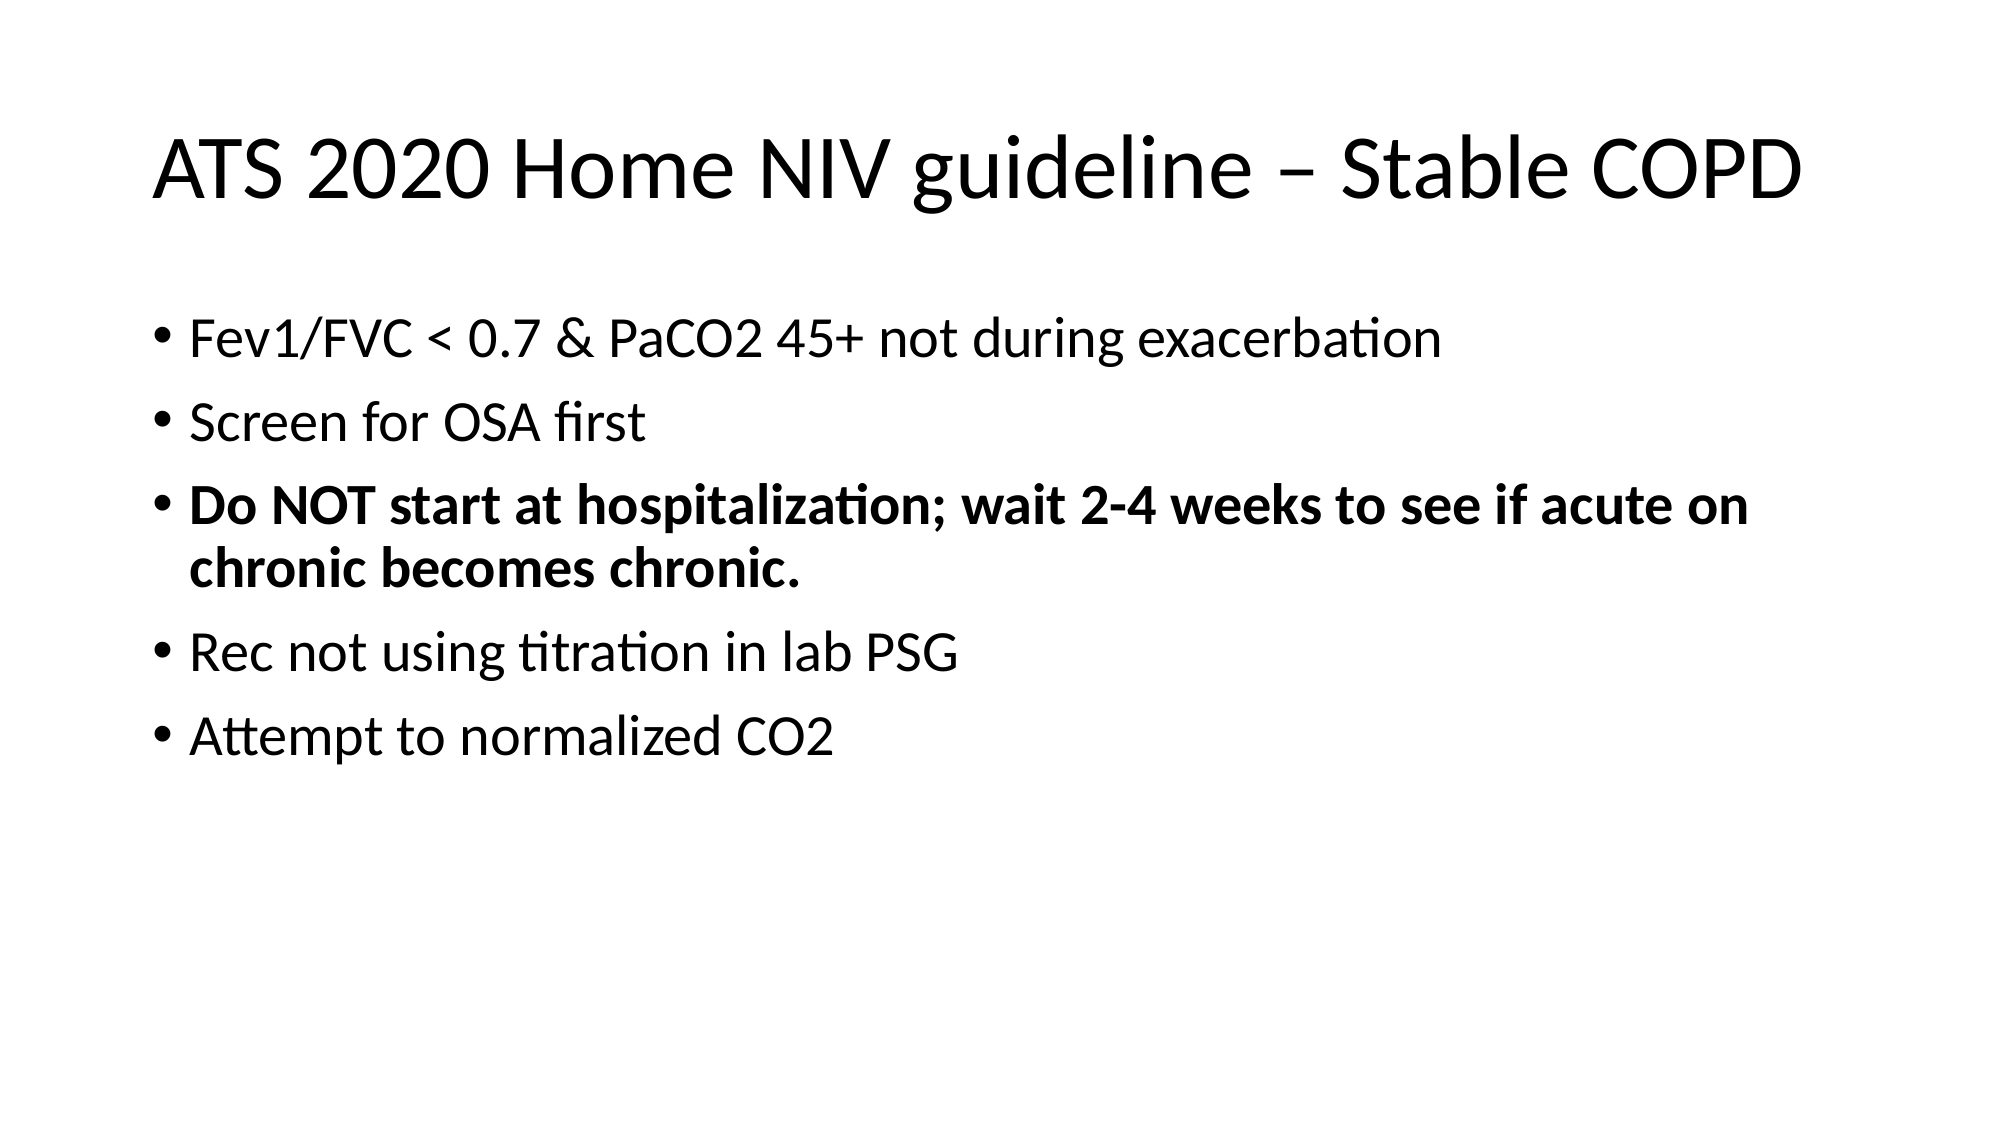

# ATS 2020 Home NIV guideline – Stable COPD
Fev1/FVC < 0.7 & PaCO2 45+ not during exacerbation
Screen for OSA first
Do NOT start at hospitalization; wait 2-4 weeks to see if acute on chronic becomes chronic.
Rec not using titration in lab PSG
Attempt to normalized CO2